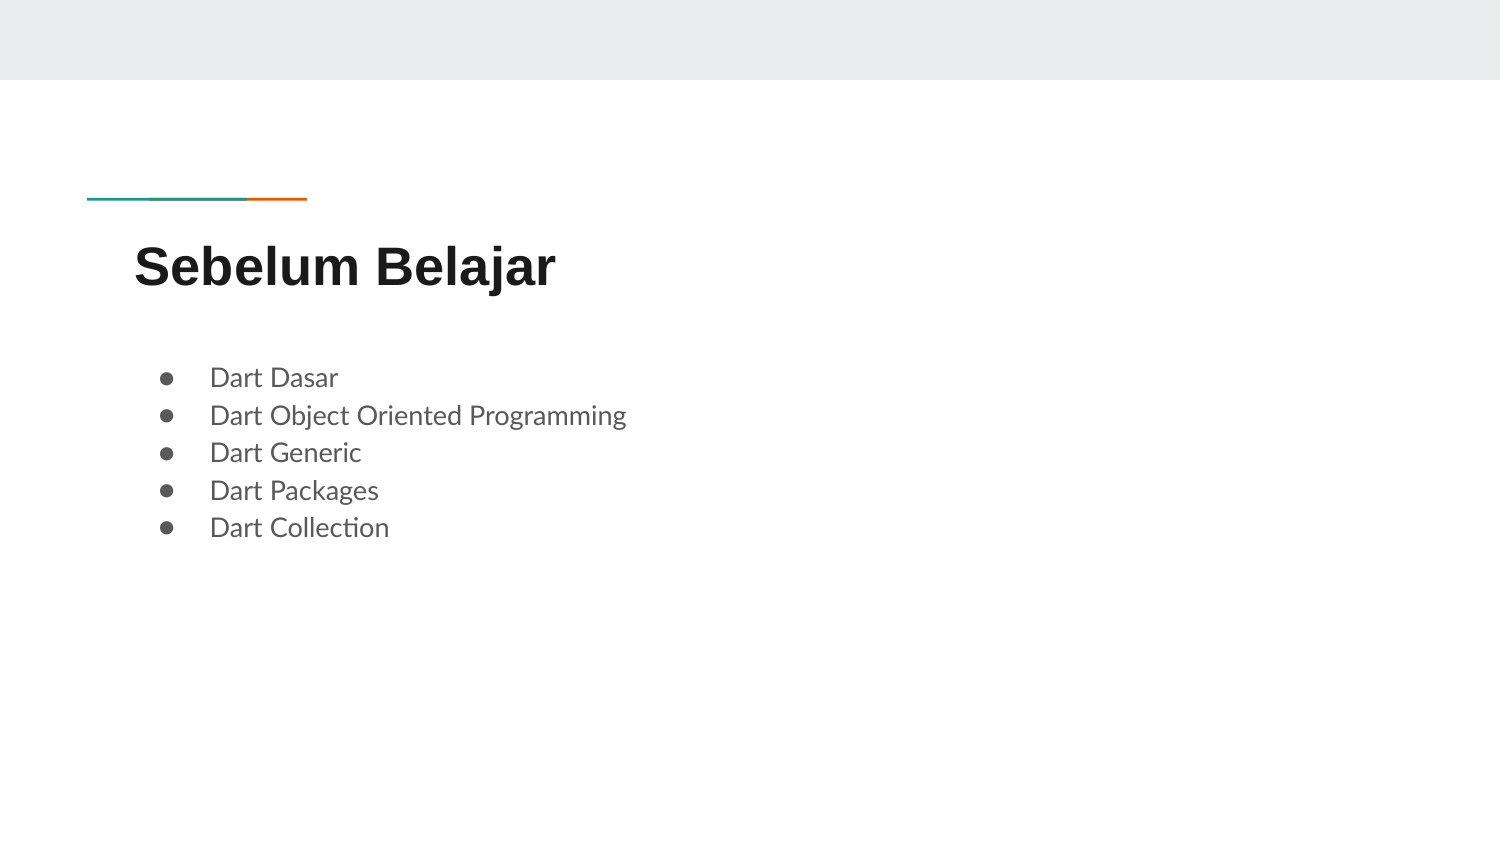

# Sebelum Belajar
Dart Dasar
Dart Object Oriented Programming
Dart Generic
Dart Packages
Dart Collection